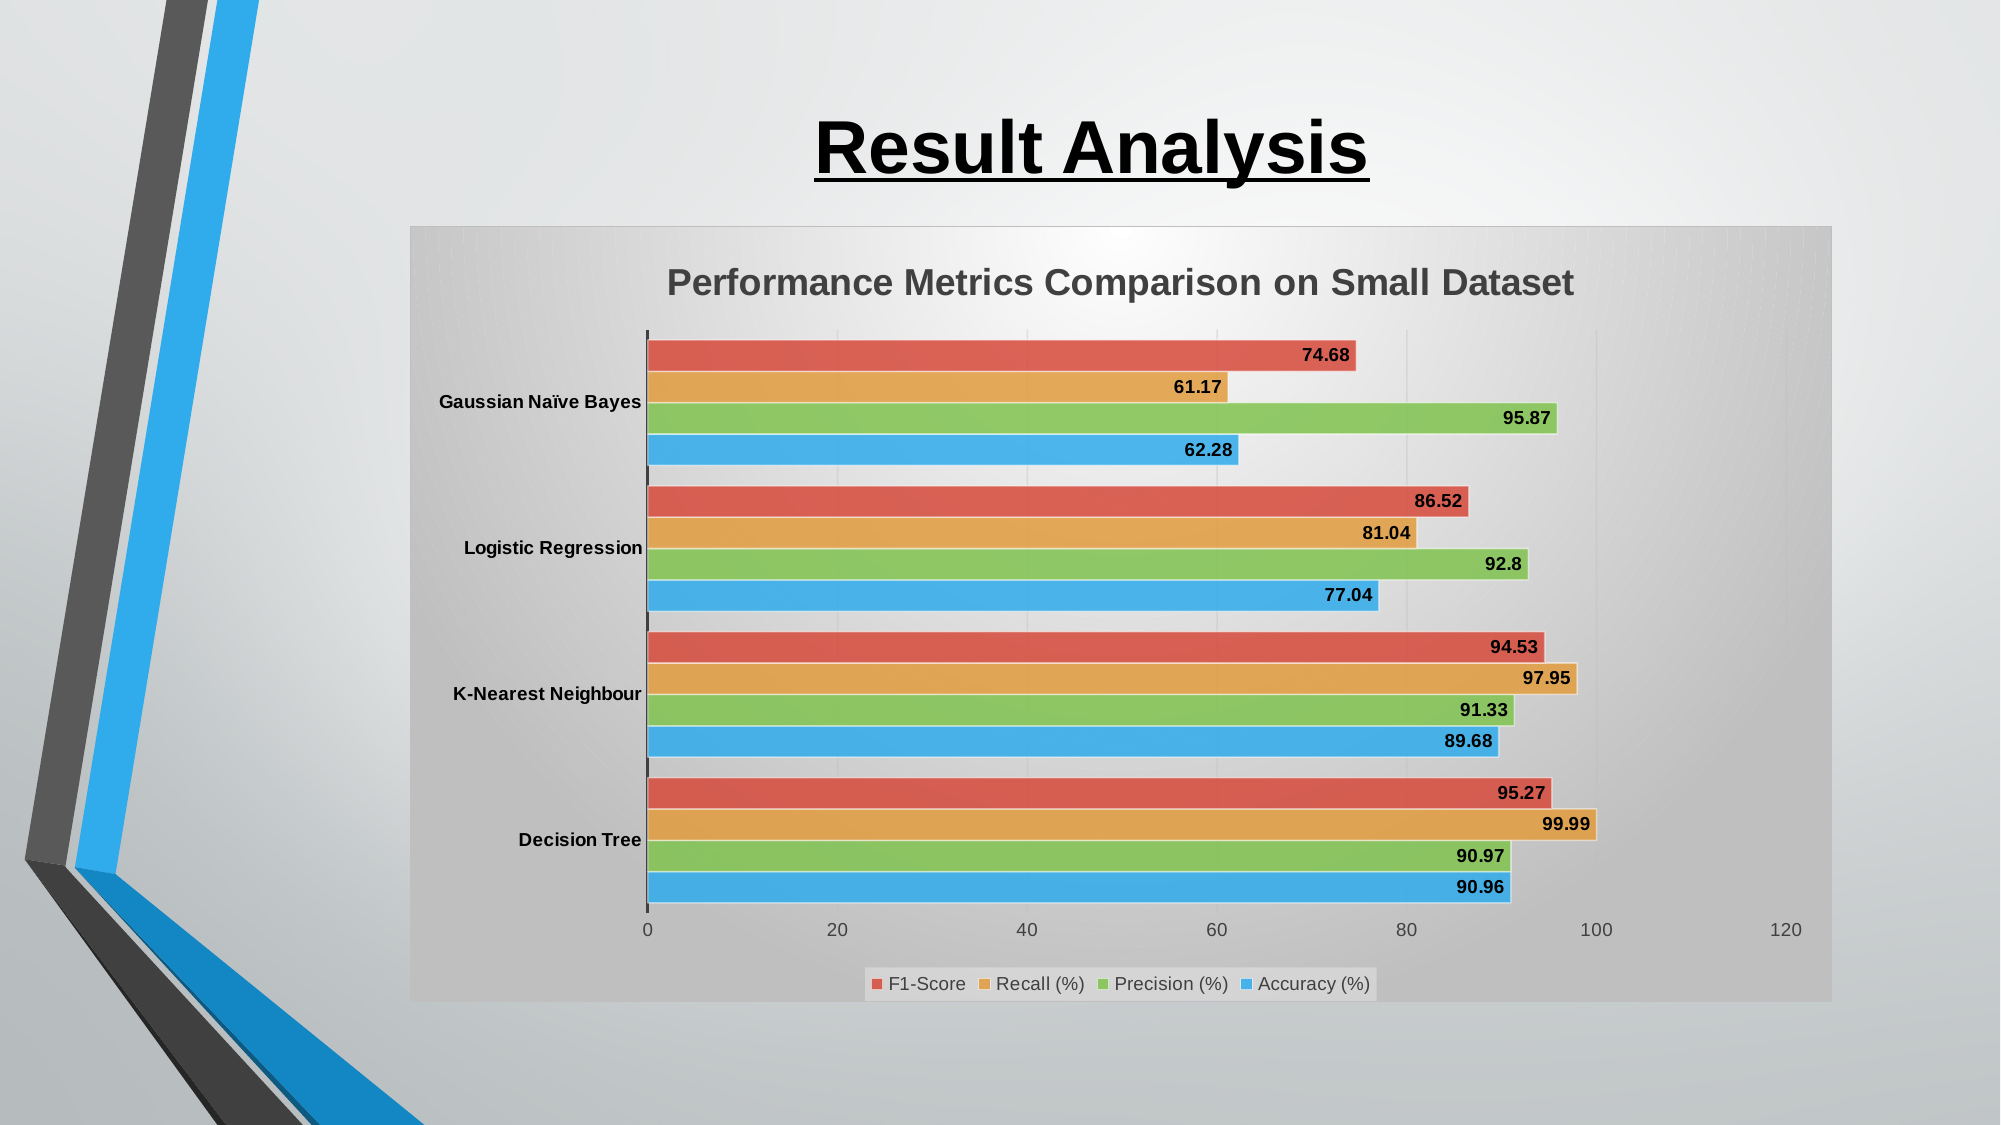

# Result Analysis

### Chart: Performance Metrics Comparison on Small Dataset

| Category | Accuracy (%) | Precision (%) | Recall (%) | F1-Score |
|---|---|---|---|---|
| Decision Tree | 90.96 | 90.97 | 99.99 | 95.27 |
| K-Nearest Neighbour | 89.68 | 91.33 | 97.95 | 94.53 |
| Logistic Regression | 77.04 | 92.8 | 81.04 | 86.52 |
| Gaussian Naïve Bayes | 62.28 | 95.87 | 61.17 | 74.68 |